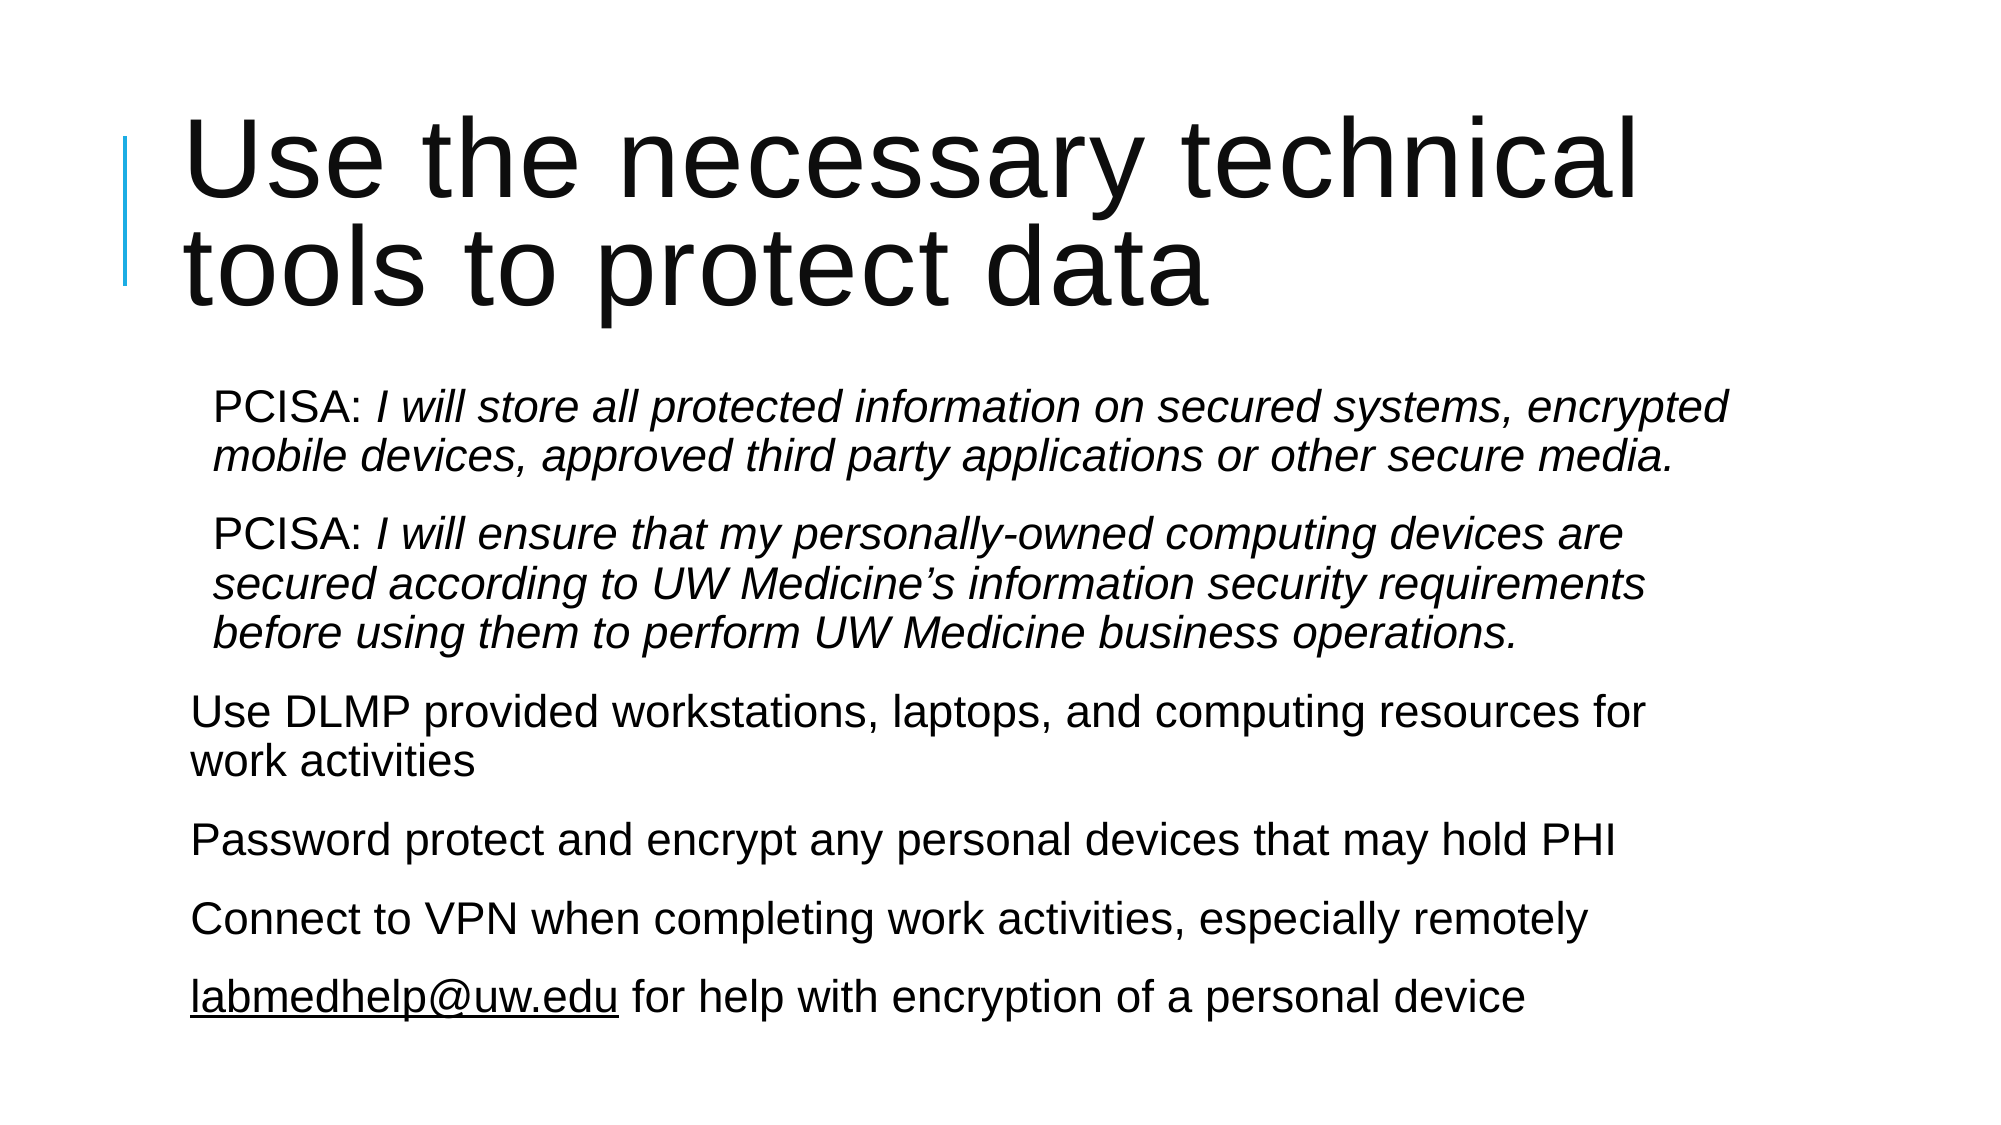

# Use the necessary technical tools to protect data
PCISA: I will store all protected information on secured systems, encrypted mobile devices, approved third party applications or other secure media.
PCISA: I will ensure that my personally-owned computing devices are secured according to UW Medicine’s information security requirements before using them to perform UW Medicine business operations.
Use DLMP provided workstations, laptops, and computing resources for work activities
Password protect and encrypt any personal devices that may hold PHI
Connect to VPN when completing work activities, especially remotely
labmedhelp@uw.edu for help with encryption of a personal device